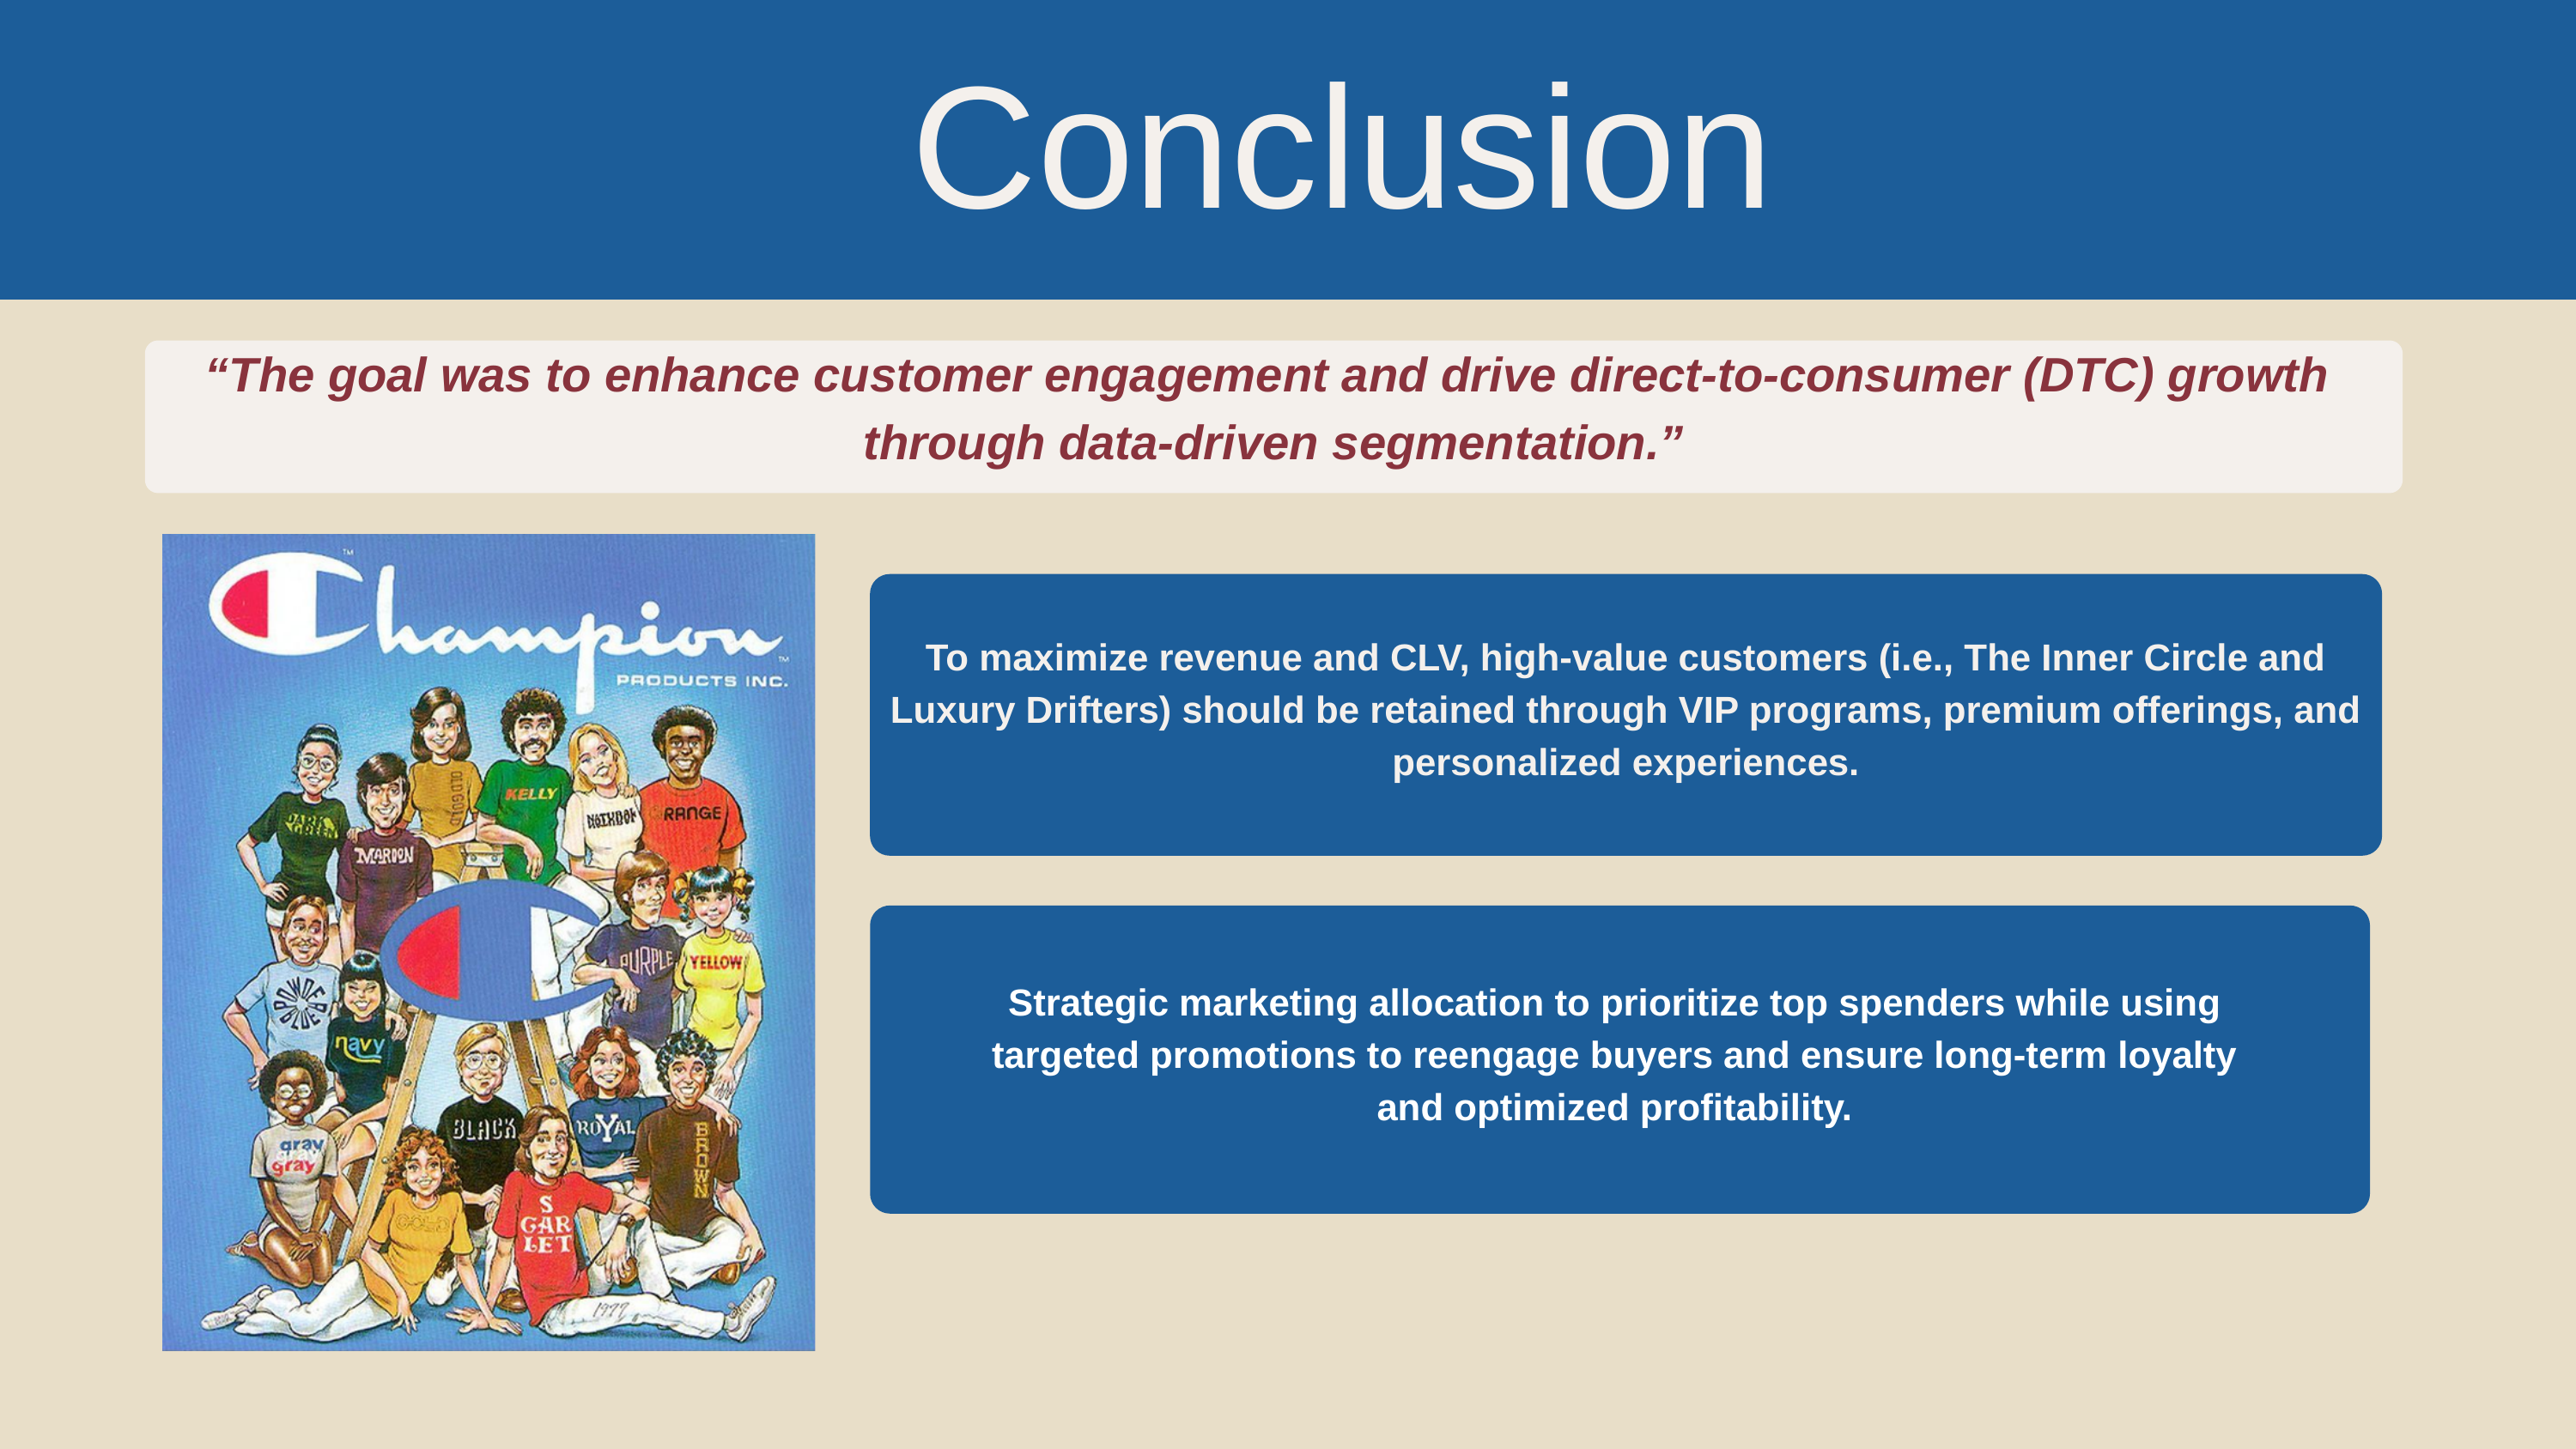

Conclusion

“The goal was to enhance customer engagement and drive direct-to-consumer (DTC) growth
through data-driven segmentation.”

To maximize revenue and CLV, high-value customers (i.e., The Inner Circle and Luxury Drifters) should be retained through VIP programs, premium offerings, and personalized experiences.

Strategic marketing allocation to prioritize top spenders while using
targeted promotions to reengage buyers and ensure long-term loyalty
and optimized profitability.